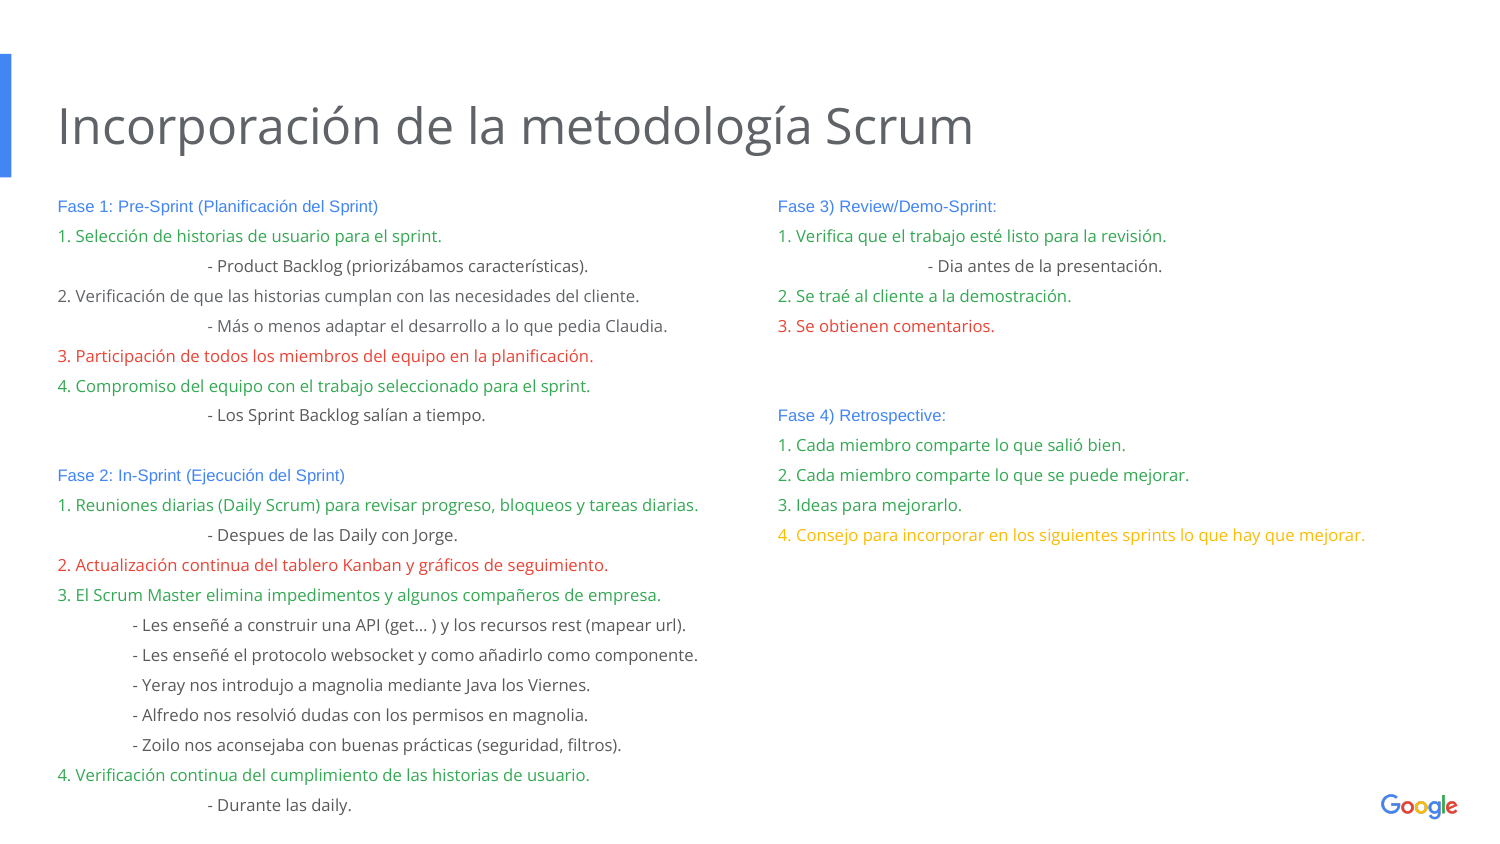

Incorporación de la metodología Scrum
Fase 1: Pre-Sprint (Planificación del Sprint)
1. Selección de historias de usuario para el sprint.
	- Product Backlog (priorizábamos características).
2. Verificación de que las historias cumplan con las necesidades del cliente.
	- Más o menos adaptar el desarrollo a lo que pedia Claudia.
3. Participación de todos los miembros del equipo en la planificación.
4. Compromiso del equipo con el trabajo seleccionado para el sprint.
	- Los Sprint Backlog salían a tiempo.

Fase 2: In-Sprint (Ejecución del Sprint)
1. Reuniones diarias (Daily Scrum) para revisar progreso, bloqueos y tareas diarias.
	- Despues de las Daily con Jorge.
2. Actualización continua del tablero Kanban y gráficos de seguimiento.
3. El Scrum Master elimina impedimentos y algunos compañeros de empresa.
- Les enseñé a construir una API (get… ) y los recursos rest (mapear url).
- Les enseñé el protocolo websocket y como añadirlo como componente.
- Yeray nos introdujo a magnolia mediante Java los Viernes.
- Alfredo nos resolvió dudas con los permisos en magnolia.
- Zoilo nos aconsejaba con buenas prácticas (seguridad, filtros).
4. Verificación continua del cumplimiento de las historias de usuario.
	- Durante las daily.
Fase 3) Review/Demo-Sprint:
1. Verifica que el trabajo esté listo para la revisión.
	- Dia antes de la presentación.
2. Se traé al cliente a la demostración.
3. Se obtienen comentarios.

Fase 4) Retrospective:
1. Cada miembro comparte lo que salió bien.
2. Cada miembro comparte lo que se puede mejorar.
3. Ideas para mejorarlo.
4. Consejo para incorporar en los siguientes sprints lo que hay que mejorar.